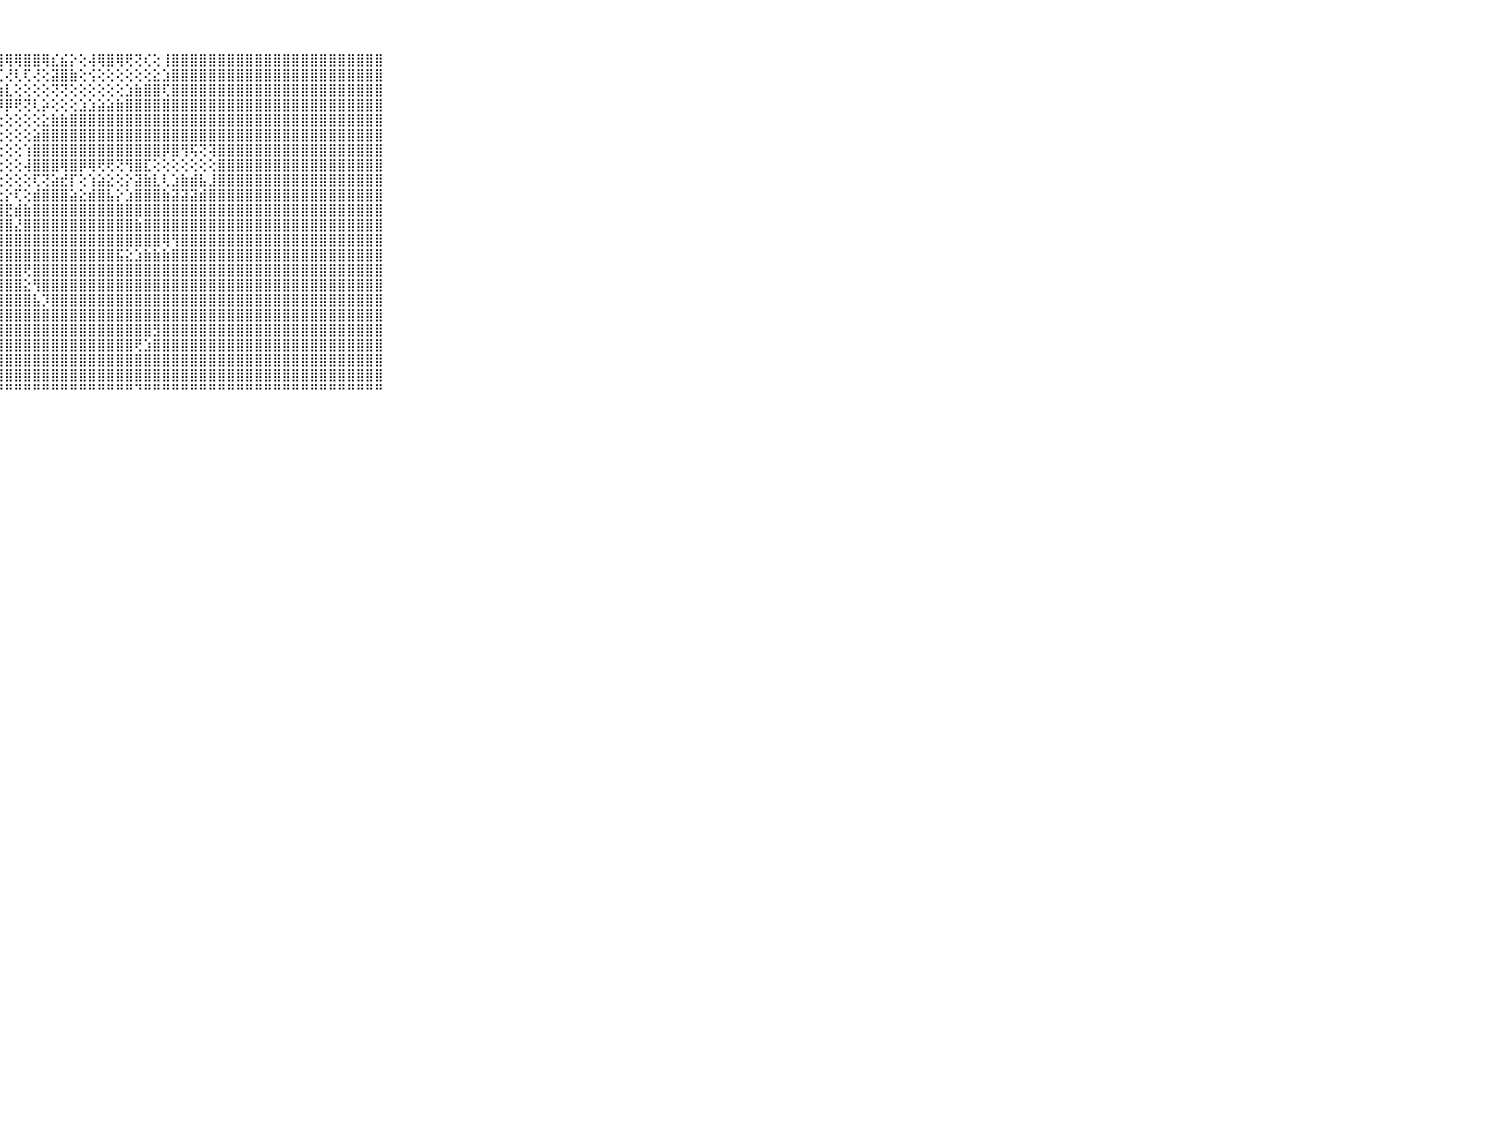

⠀⠀⠀⠀⠀⠀⠀⠀⠀⠀⠀⣿⣿⣿⣿⣿⣿⣿⣿⣿⣿⣿⣿⣿⣿⣿⣿⣿⢿⢿⣿⣿⢿⣎⣮⡕⢕⢼⢿⣿⢿⢟⢝⢎⢕⢸⣿⣿⣿⣿⣿⣿⣿⣿⣿⣿⣿⣿⣿⣿⣿⣿⣿⣿⣿⣿⣿⣿⣿⠀⠀⠀⠀⠀⠀⠀⠀⠀⠀⠀⠀
⠀⠀⠀⠀⠀⠀⠀⠀⠀⠀⠀⣿⣿⣿⣿⣿⣿⣿⣿⣿⣿⣿⣿⣿⣿⣿⣿⢏⢜⢇⢏⢜⢕⣽⣿⣷⢕⢪⢕⢕⢕⢕⢕⢕⣕⣱⣿⣿⣿⣿⣿⣿⣿⣿⣿⣿⣿⣿⣿⣿⣿⣿⣿⣿⣿⣿⣿⣿⣿⠀⠀⠀⠀⠀⠀⠀⠀⠀⠀⠀⠀
⠀⠀⠀⠀⠀⠀⠀⠀⠀⠀⠀⣿⣿⣿⣿⣿⣿⣿⣿⣿⣿⣿⣿⣿⣿⡟⢕⣵⣇⢕⢕⢕⢕⢝⢝⢕⢕⢕⢕⢕⢕⣱⣷⣿⣿⢏⣿⣿⣿⣿⣿⣿⣿⣿⣿⣿⣿⣿⣿⣿⣿⣿⣿⣿⣿⣿⣿⣿⣿⠀⠀⠀⠀⠀⠀⠀⠀⠀⠀⠀⠀
⠀⠀⠀⠀⠀⠀⠀⠀⠀⠀⠀⣿⣿⣿⣿⣿⣿⣿⣿⣿⣿⣿⣿⣿⣿⢇⢿⡿⡿⢟⢝⢇⡵⢕⢕⢕⣱⣱⣵⣵⣷⣿⣿⣿⣿⣿⣿⣿⣿⣿⣿⣿⣿⣿⣿⣿⣿⣿⣿⣿⣿⣿⣿⣿⣿⣿⣿⣿⣿⠀⠀⠀⠀⠀⠀⠀⠀⠀⠀⠀⠀
⠀⠀⠀⠀⠀⠀⠀⠀⠀⠀⠀⣿⣿⣿⣿⣿⣿⣿⣿⣿⣿⣿⣿⣿⡟⢳⣕⢕⢕⢕⢕⢕⣕⣷⣷⣿⣿⣿⣿⣿⣿⣿⣿⣿⣿⣿⣿⣿⣿⣿⣿⣿⣿⣿⣿⣿⣿⣿⣿⣿⣿⣿⣿⣿⣿⣿⣿⣿⣿⠀⠀⠀⠀⠀⠀⠀⠀⠀⠀⠀⠀
⠀⠀⠀⠀⠀⠀⠀⠀⠀⠀⠀⣿⣿⣿⣿⣿⣿⣿⣿⣿⣿⣿⣿⣿⣇⢕⢕⢕⢕⢕⢕⣵⣿⣿⣿⣿⣿⣿⣿⣿⣿⣿⣿⣿⣿⣿⣿⣿⣿⣿⣿⣿⣿⣿⣿⣿⣿⣿⣿⣿⣿⣿⣿⣿⣿⣿⣿⣿⣿⠀⠀⠀⠀⠀⠀⠀⠀⠀⠀⠀⠀
⠀⠀⠀⠀⠀⠀⠀⠀⠀⠀⠀⣿⣿⣿⣿⣿⣿⣿⣿⣿⣿⣿⣿⣿⣿⡇⢕⢕⢕⢕⢱⣿⣿⣿⣿⣿⣿⣿⣿⣿⣿⣿⣿⣿⣿⡿⣿⢻⢯⢝⢽⣿⣿⣿⣿⣿⣿⣿⣿⣿⣿⣿⣿⣿⣿⣿⣿⣿⣿⠀⠀⠀⠀⠀⠀⠀⠀⠀⠀⠀⠀
⠀⠀⠀⠀⠀⠀⠀⠀⠀⠀⠀⣿⣿⣿⣿⣿⣿⣿⣿⣿⣿⣿⣿⣿⣿⣷⢕⢕⢕⢕⢼⣿⣿⣿⢿⣿⡿⢿⢟⢟⢝⢻⣿⣏⢕⢕⢕⢕⢕⢕⢕⣿⣿⣿⣿⣿⣿⣿⣿⣿⣿⣿⣿⣿⣿⣿⣿⣿⣿⠀⠀⠀⠀⠀⠀⠀⠀⠀⠀⠀⠀
⠀⠀⠀⠀⠀⠀⠀⠀⠀⠀⠀⣿⣿⣿⣿⣿⣿⣿⣿⣿⣿⣿⣿⣿⣿⣿⡕⢕⢕⢕⢕⢏⢝⣵⣞⡏⢕⢱⣵⣕⢕⡕⣽⣷⣇⢇⣱⣷⣾⣧⣸⣿⣿⣿⣿⣿⣿⣿⣿⣿⣿⣿⣿⣿⣿⣿⣿⣿⣿⠀⠀⠀⠀⠀⠀⠀⠀⠀⠀⠀⠀
⠀⠀⠀⠀⠀⠀⠀⠀⠀⠀⠀⣿⣿⣿⣿⣿⣿⣿⣿⣿⣿⣿⣿⣿⣿⣿⣇⣕⡕⢏⢕⣾⣿⣿⣿⣵⣕⣾⣿⣧⡕⣱⣿⣿⣿⣷⣽⣽⣽⣾⣿⣿⣿⣿⣿⣿⣿⣿⣿⣿⣿⣿⣿⣿⣿⣿⣿⣿⣿⠀⠀⠀⠀⠀⠀⠀⠀⠀⠀⠀⠀
⠀⠀⠀⠀⠀⠀⠀⠀⠀⠀⠀⣿⣿⣿⣿⣿⣿⣿⣿⣿⣿⣿⣿⣿⣿⣿⣿⢿⣟⣾⣷⣿⣿⣿⣿⣿⣿⣿⣿⣿⣿⣿⣿⣿⣿⣿⣿⣿⣿⣿⣿⣿⣿⣿⣿⣿⣿⣿⣿⣿⣿⣿⣿⣿⣿⣿⣿⣿⣿⠀⠀⠀⠀⠀⠀⠀⠀⠀⠀⠀⠀
⠀⠀⠀⠀⠀⠀⠀⠀⠀⠀⠀⣿⣿⣿⣿⣿⣿⣿⣿⣿⣿⣿⣿⣿⣿⣿⣿⣿⣿⣜⣿⣿⣿⣿⣿⣿⣿⣿⣿⣿⣿⣿⣷⣿⣿⣿⣿⣿⣿⣿⣿⣿⣿⣿⣿⣿⣿⣿⣿⣿⣿⣿⣿⣿⣿⣿⣿⣿⣿⠀⠀⠀⠀⠀⠀⠀⠀⠀⠀⠀⠀
⠀⠀⠀⠀⠀⠀⠀⠀⠀⠀⠀⣿⣿⣿⣿⣿⣿⣿⣿⣿⣿⣿⣿⣿⣿⣿⣿⣿⣿⣿⣿⣿⣿⣿⣿⣿⣿⣿⣿⣿⣿⣿⣿⣿⣿⢿⢻⣿⣿⣿⣿⣿⣿⣿⣿⣿⣿⣿⣿⣿⣿⣿⣿⣿⣿⣿⣿⣿⣿⠀⠀⠀⠀⠀⠀⠀⠀⠀⠀⠀⠀
⠀⠀⠀⠀⠀⠀⠀⠀⠀⠀⠀⣿⣿⣿⣿⣿⣿⣿⣿⣿⣿⣿⣿⣿⣿⣿⣿⣿⣿⣿⣿⣿⣿⣿⣿⣿⣿⣿⣿⣿⣯⣕⣱⣷⣷⣷⣿⣿⣿⣿⣿⣿⣿⣿⣿⣿⣿⣿⣿⣿⣿⣿⣿⣿⣿⣿⣿⣿⣿⠀⠀⠀⠀⠀⠀⠀⠀⠀⠀⠀⠀
⠀⠀⠀⠀⠀⠀⠀⠀⠀⠀⠀⣿⣿⣿⣿⣿⣿⣿⣿⣿⣿⣿⣿⣿⣿⣿⣿⣿⣿⣿⢟⣿⣿⣿⣿⣿⣿⣿⣿⣿⣿⣿⣿⣿⣿⣿⣿⣿⣿⣿⣿⣿⣿⣿⣿⣿⣿⣿⣿⣿⣿⣿⣿⣿⣿⣿⣿⣿⣿⠀⠀⠀⠀⠀⠀⠀⠀⠀⠀⠀⠀
⠀⠀⠀⠀⠀⠀⠀⠀⠀⠀⠀⣿⣿⣿⣿⣿⣿⣿⣿⣿⣿⣿⣿⣿⣿⣿⣿⣿⣿⣿⣕⢻⣿⣿⣿⣿⣿⣿⣿⣿⣿⣿⣿⣿⣿⣿⣿⣿⣿⣿⣿⣿⣿⣿⣿⣿⣿⣿⣿⣿⣿⣿⣿⣿⣿⣿⣿⣿⣿⠀⠀⠀⠀⠀⠀⠀⠀⠀⠀⠀⠀
⠀⠀⠀⠀⠀⠀⠀⠀⠀⠀⠀⣿⣿⣿⣿⣿⣿⣿⣿⣿⣿⣿⣿⣿⣿⣿⣿⣿⣿⣿⣿⣧⡹⣿⣿⣿⣿⣿⣿⣿⣿⣿⣿⣿⣿⣿⣿⣿⣿⣿⣿⣿⣿⣿⣿⣿⣿⣿⣿⣿⣿⣿⣿⣿⣿⣿⣿⣿⣿⠀⠀⠀⠀⠀⠀⠀⠀⠀⠀⠀⠀
⠀⠀⠀⠀⠀⠀⠀⠀⠀⠀⠀⣿⣿⣿⣿⣿⣿⣿⣿⣿⣿⣿⣿⣿⣿⣿⣿⣿⣿⣿⣿⣿⣿⣿⣿⣿⣿⣿⣿⣿⣿⣿⣿⣿⣿⣿⣿⣿⣿⣿⣿⣿⣿⣿⣿⣿⣿⣿⣿⣿⣿⣿⣿⣿⣿⣿⣿⣿⣿⠀⠀⠀⠀⠀⠀⠀⠀⠀⠀⠀⠀
⠀⠀⠀⠀⠀⠀⠀⠀⠀⠀⠀⣿⣿⣿⣿⣿⣿⣿⣿⣿⣿⣿⣿⣿⣿⣿⣿⣿⣿⣿⣿⣿⣿⣿⣿⣿⣿⣿⣿⣿⣿⣿⣿⣿⣻⣿⣿⣿⣿⣿⣿⣿⣿⣿⣿⣿⣿⣿⣿⣿⣿⣿⣿⣿⣿⣿⣿⣿⣿⠀⠀⠀⠀⠀⠀⠀⠀⠀⠀⠀⠀
⠀⠀⠀⠀⠀⠀⠀⠀⠀⠀⠀⣿⣿⣿⣿⣿⣿⣿⣿⣿⣿⣿⣿⣿⣿⣿⣿⣿⣿⣿⣿⣿⣿⣿⣿⣿⣿⣿⣿⣿⣿⣿⢟⣱⣿⣿⣿⣿⣿⣿⣿⣿⣿⣿⣿⣿⣿⣿⣿⣿⣿⣿⣿⣿⣿⣿⣿⣿⣿⠀⠀⠀⠀⠀⠀⠀⠀⠀⠀⠀⠀
⠀⠀⠀⠀⠀⠀⠀⠀⠀⠀⠀⣿⣿⣿⣿⣿⣿⣿⣿⣿⣿⣿⣿⣿⣿⣿⣿⣿⣿⣿⣿⣿⣿⣿⣿⣿⣿⣿⣿⣿⣿⣿⣿⣿⣿⣿⣿⣿⣿⣿⣿⣿⣿⣿⣿⣿⣿⣿⣿⣿⣿⣿⣿⣿⣿⣿⣿⣿⣿⠀⠀⠀⠀⠀⠀⠀⠀⠀⠀⠀⠀
⠀⠀⠀⠀⠀⠀⠀⠀⠀⠀⠀⣿⣿⣿⣿⣿⣿⣿⣿⣿⣿⣿⣿⣿⣿⣿⣿⣿⣿⣿⣿⣿⣿⣿⣿⣿⣿⣿⣿⣿⣿⣿⣿⣿⣿⣿⣿⣿⣿⣿⣿⣿⣿⣿⣿⣿⣿⣿⣿⣿⣿⣿⣿⣿⣿⣿⣿⣿⣿⠀⠀⠀⠀⠀⠀⠀⠀⠀⠀⠀⠀
⠀⠀⠀⠀⠀⠀⠀⠀⠀⠀⠀⠛⠛⠛⠛⠛⠛⠛⠛⠛⠛⠛⠛⠛⠛⠛⠛⠛⠛⠛⠛⠛⠛⠛⠛⠛⠛⠛⠛⠛⠛⠛⠙⠛⠛⠛⠛⠛⠛⠛⠛⠛⠛⠛⠛⠛⠛⠛⠛⠛⠛⠛⠛⠛⠛⠛⠛⠛⠛⠀⠀⠀⠀⠀⠀⠀⠀⠀⠀⠀⠀